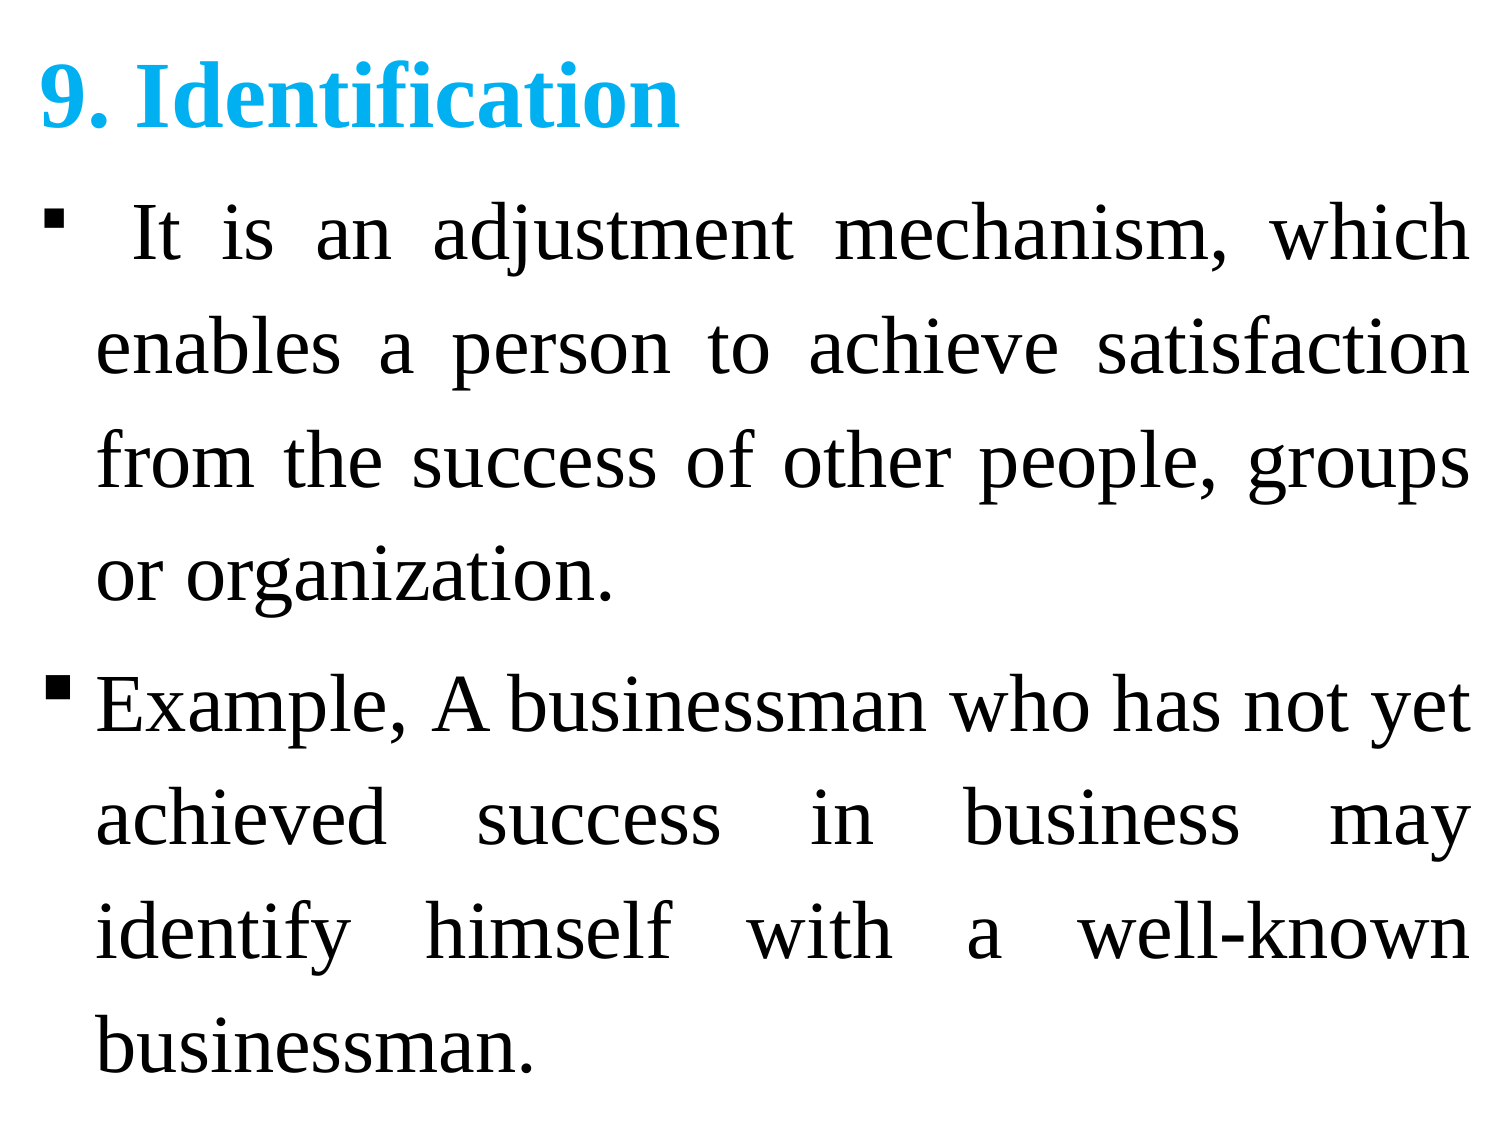

9. Identification
 It is an adjustment mechanism, which enables a person to achieve satisfaction from the success of other people, groups or organization.
Example, A businessman who has not yet achieved success in business may identify himself with a well-known businessman.